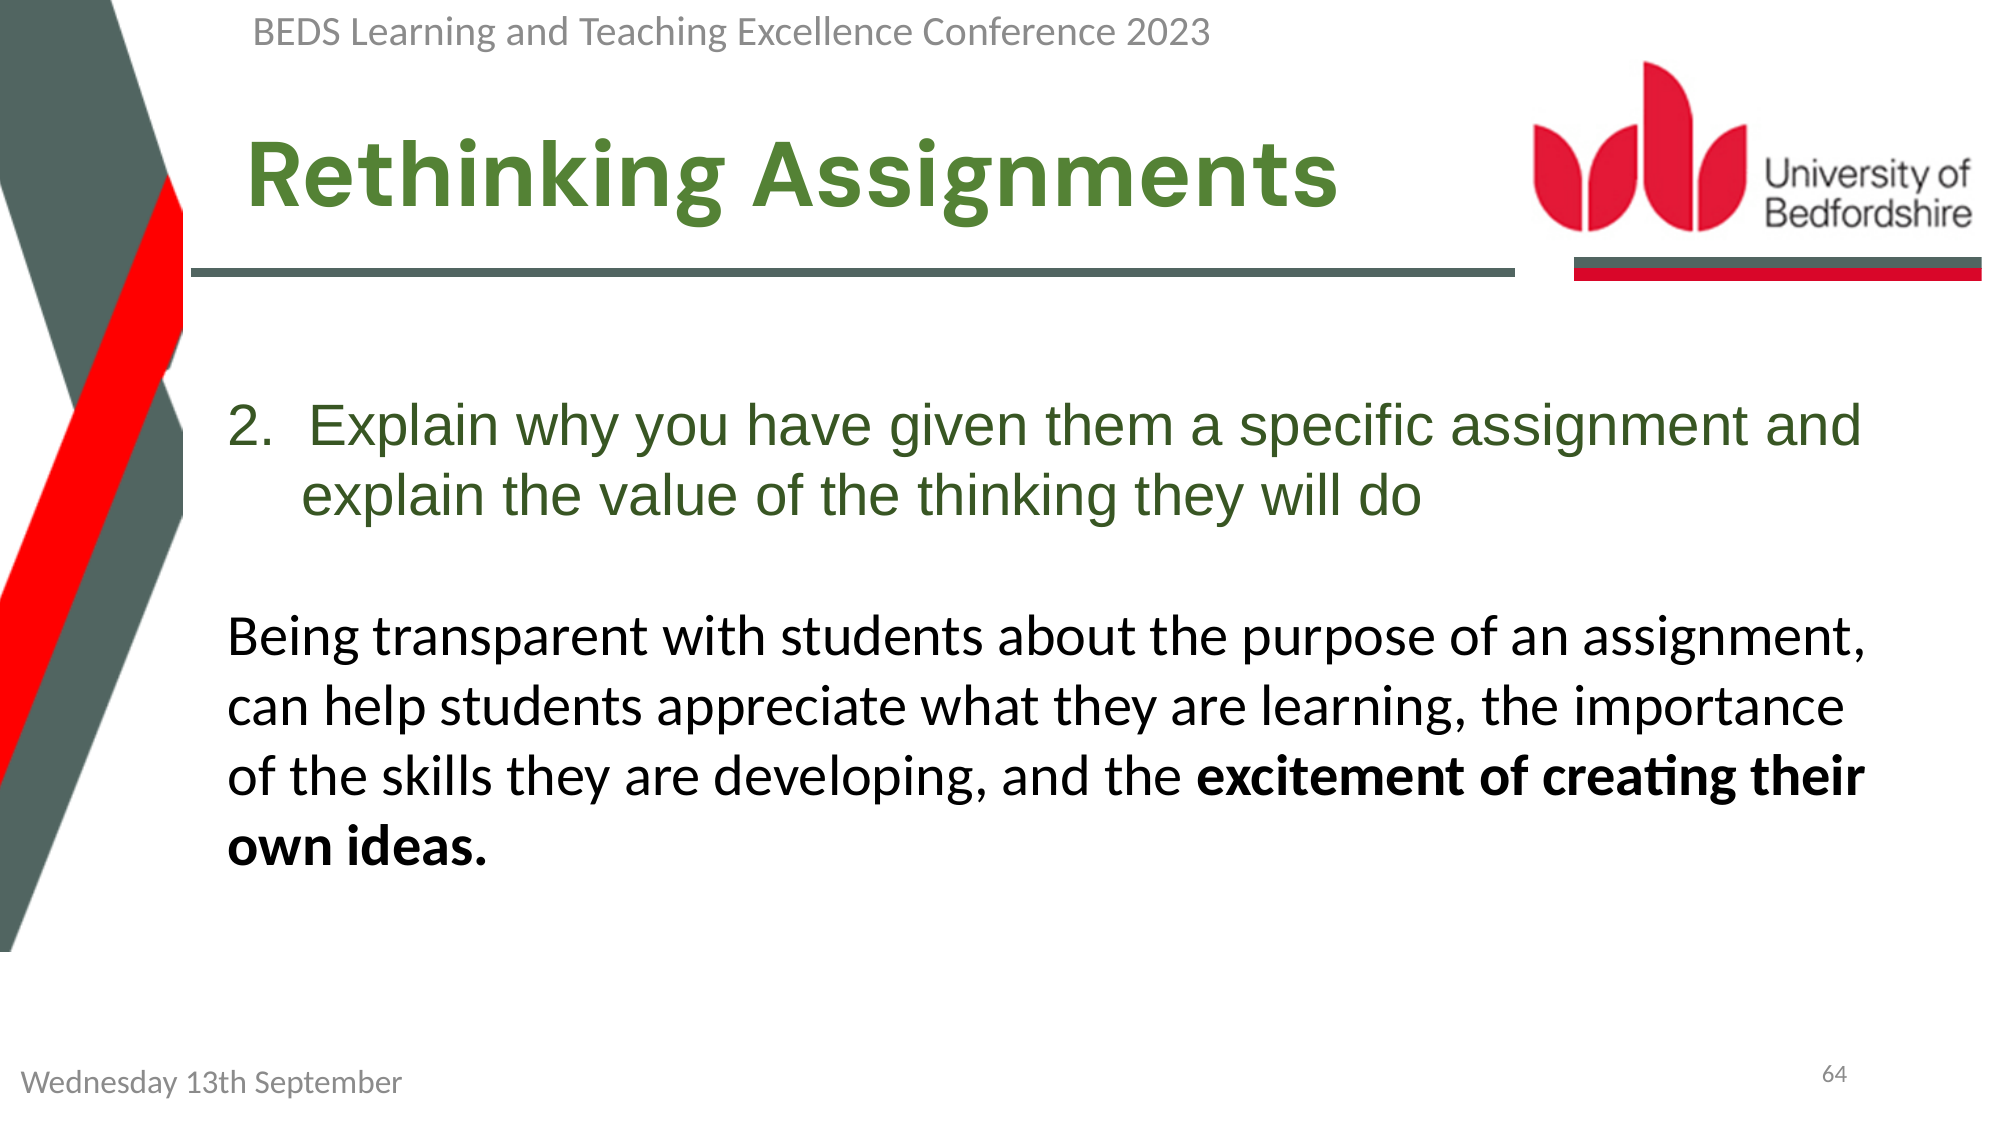

BEDS Learning and Teaching Excellence Conference 2023
# Rethinking Assignments
2.  Explain why you have given them a specific assignment and explain the value of the thinking they will do

Being transparent with students about the purpose of an assignment, can help students appreciate what they are learning, the importance of the skills they are developing, and the excitement of creating their own ideas.
64
Wednesday 13th September